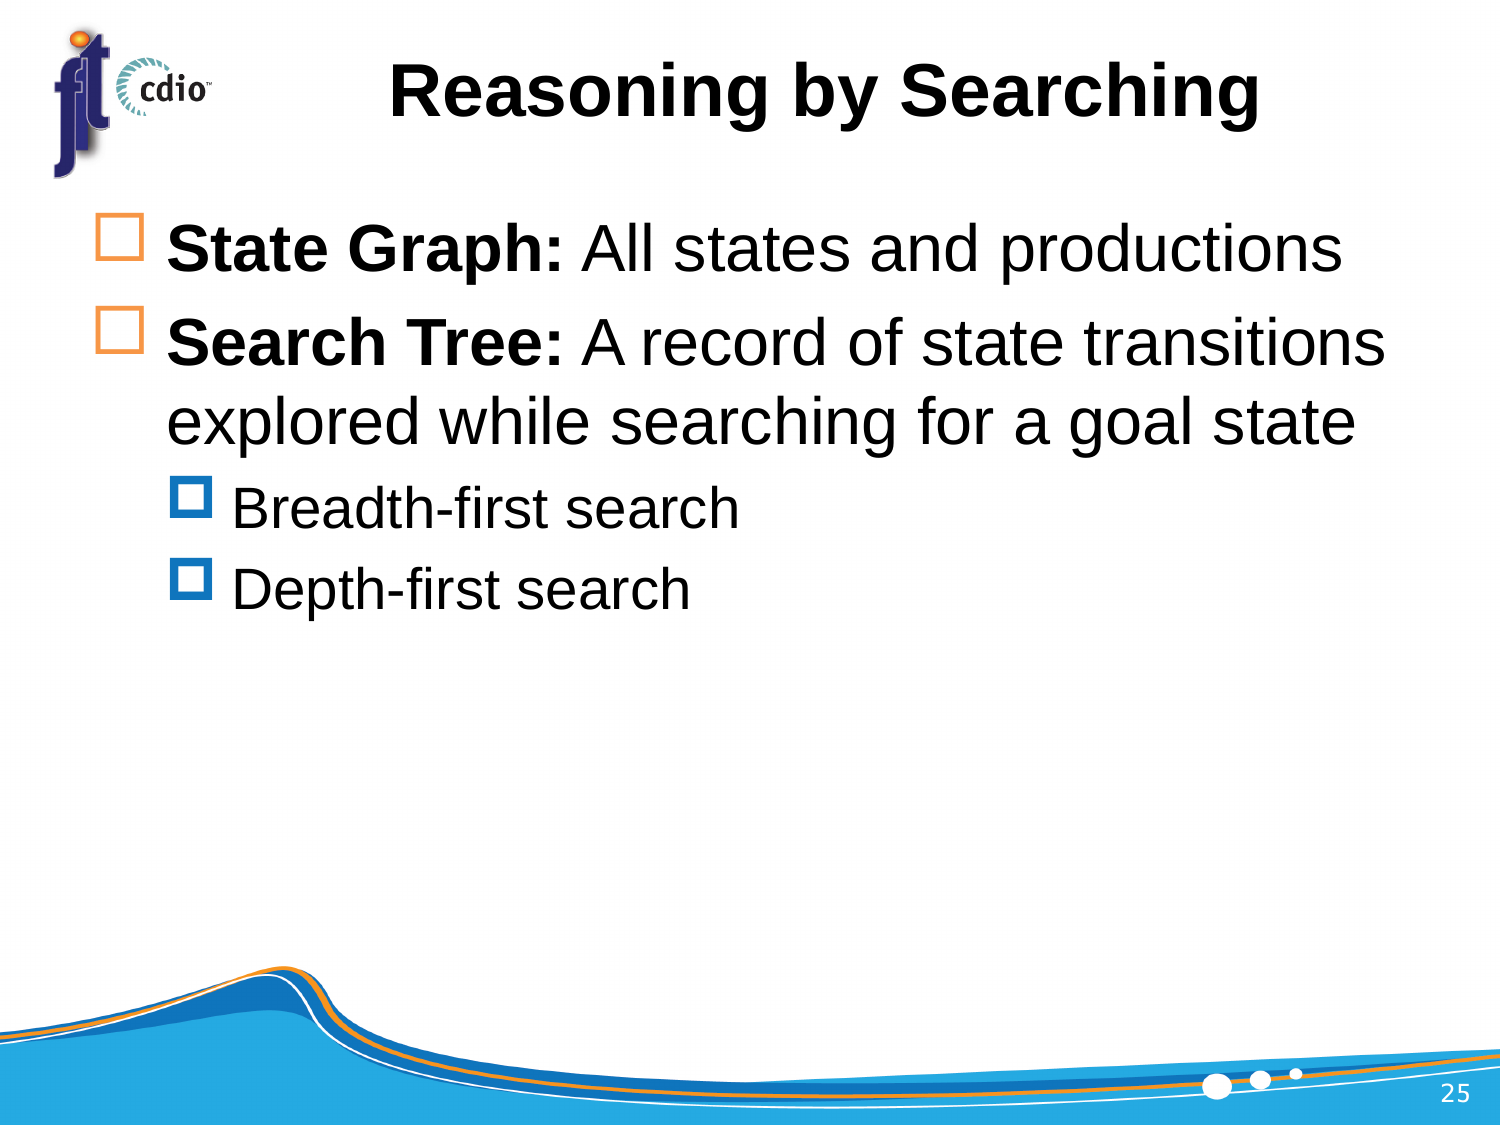

# Reasoning by Searching
State Graph: All states and productions
Search Tree: A record of state transitions explored while searching for a goal state
Breadth-first search
Depth-first search
25